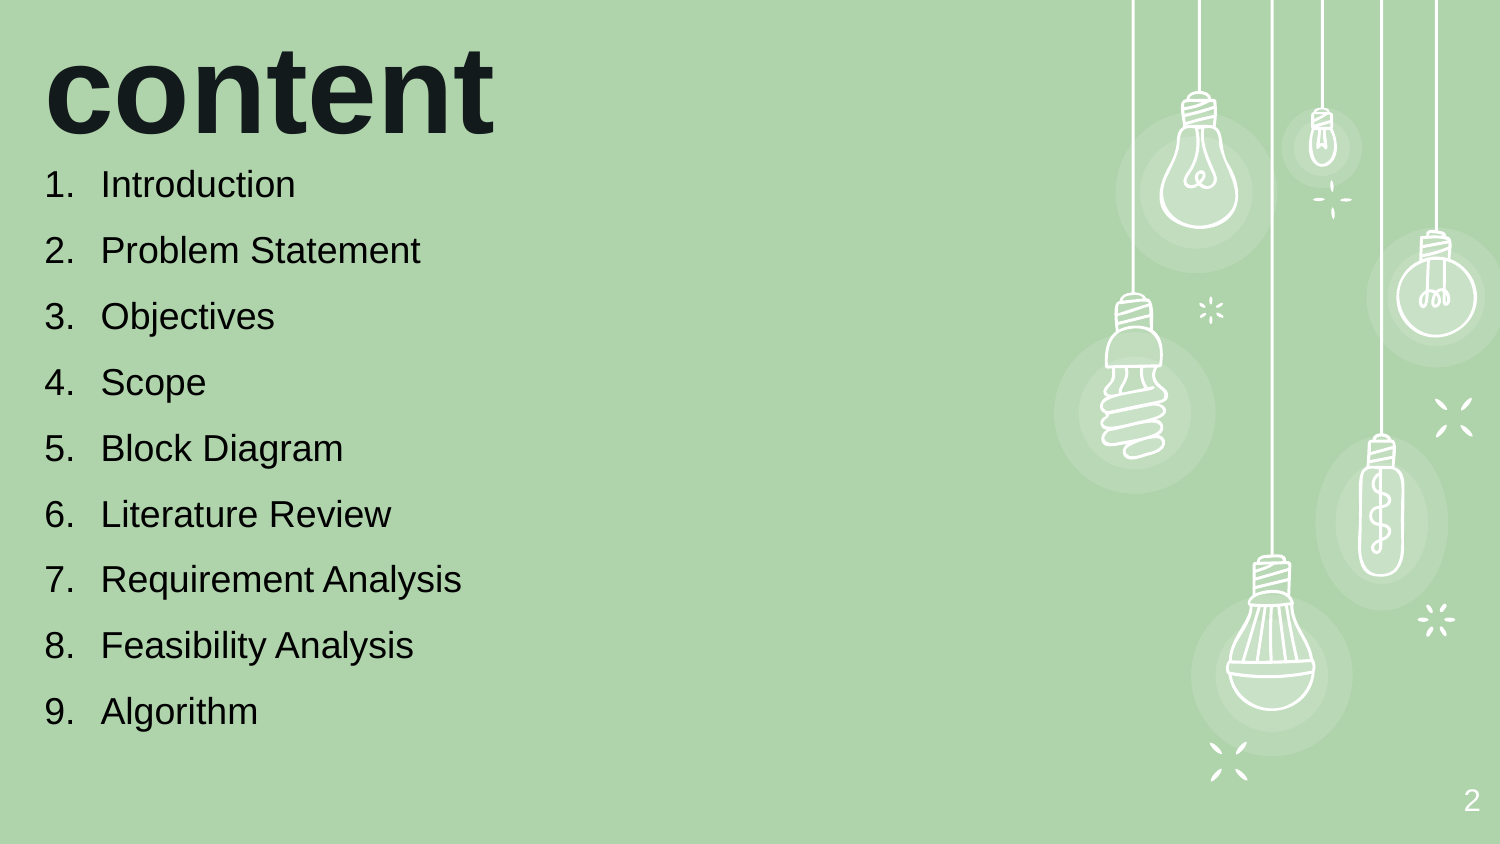

Table of content
Introduction
Problem Statement
Objectives
Scope
Block Diagram
Literature Review
Requirement Analysis
Feasibility Analysis
Algorithm
2